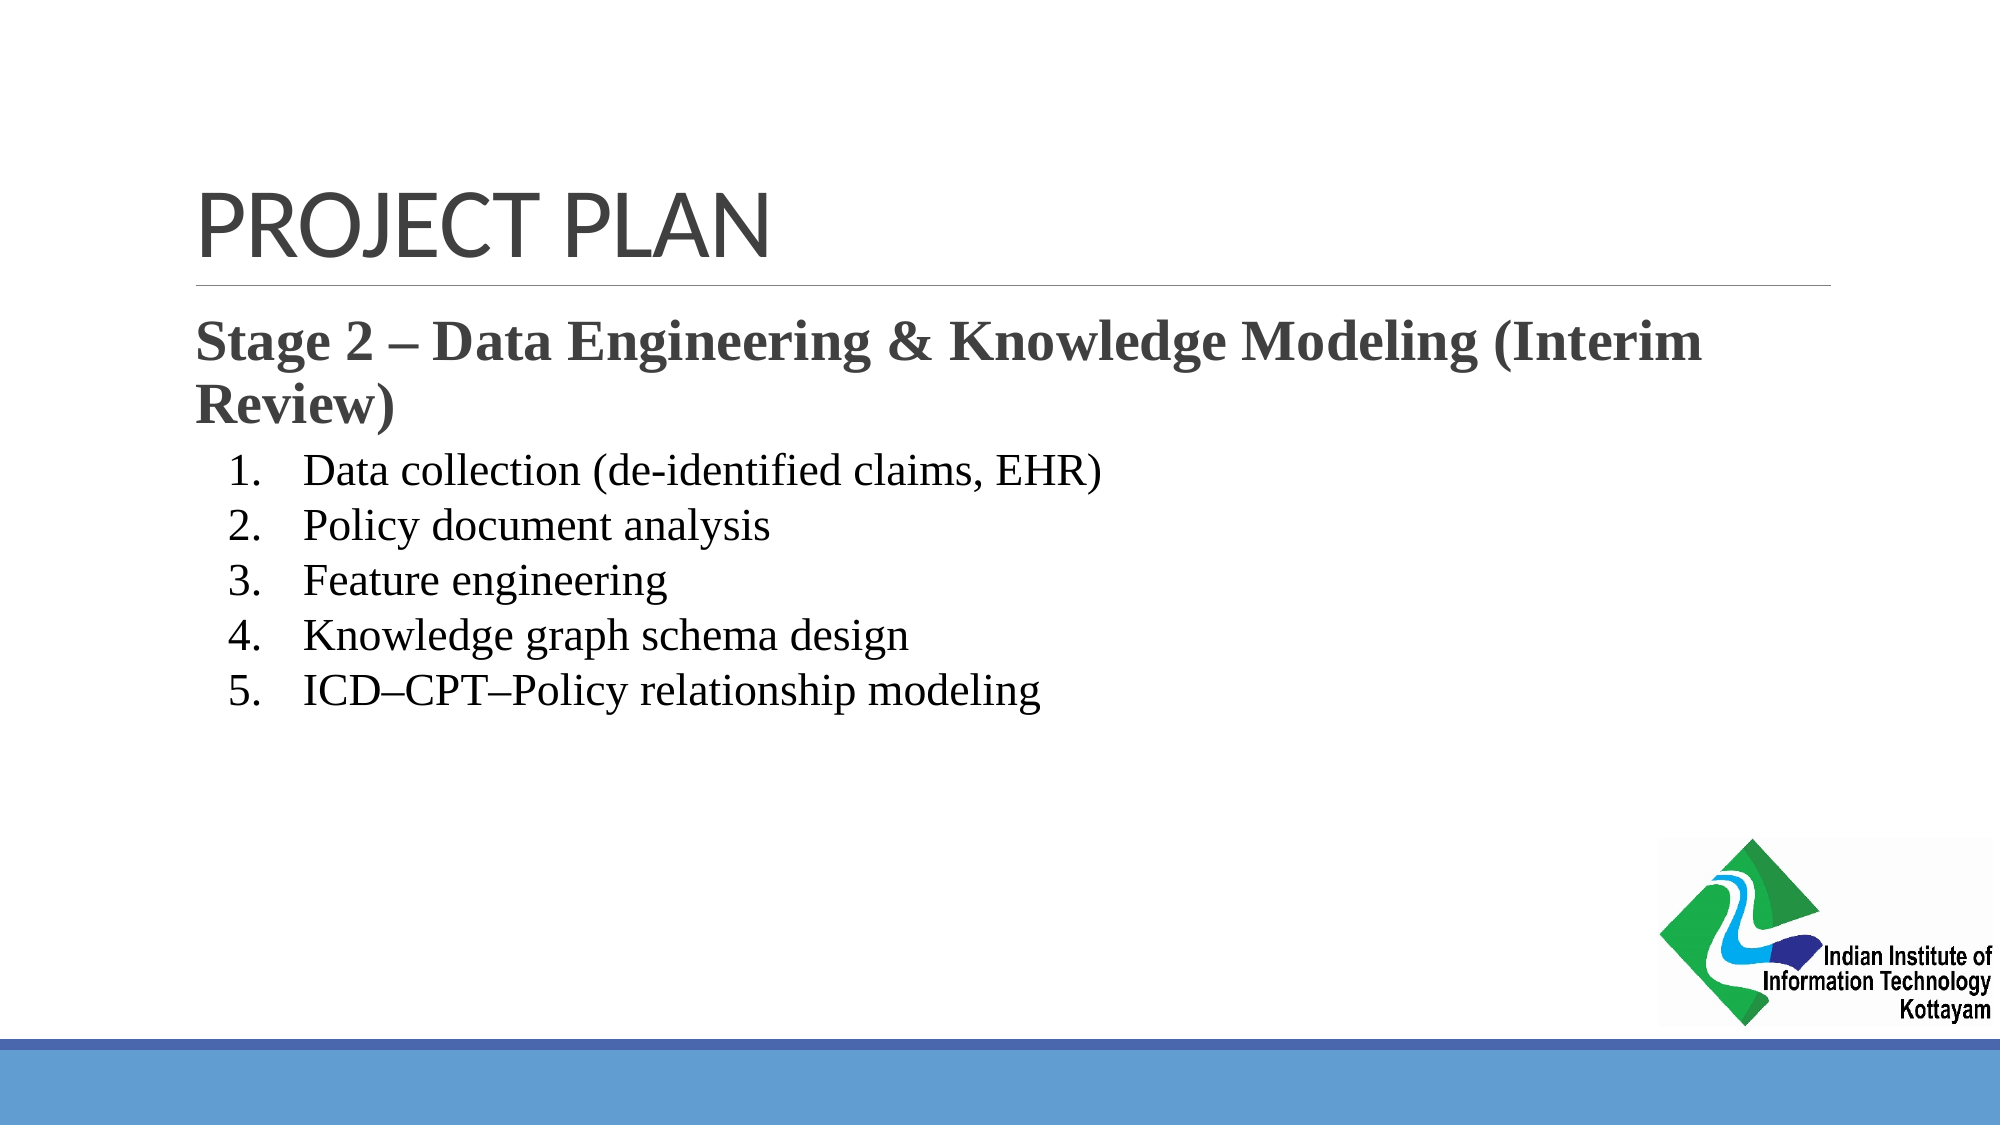

# PROJECT PLAN
Stage 2 – Data Engineering & Knowledge Modeling (Interim Review)
Data collection (de-identified claims, EHR)
Policy document analysis
Feature engineering
Knowledge graph schema design
ICD–CPT–Policy relationship modeling